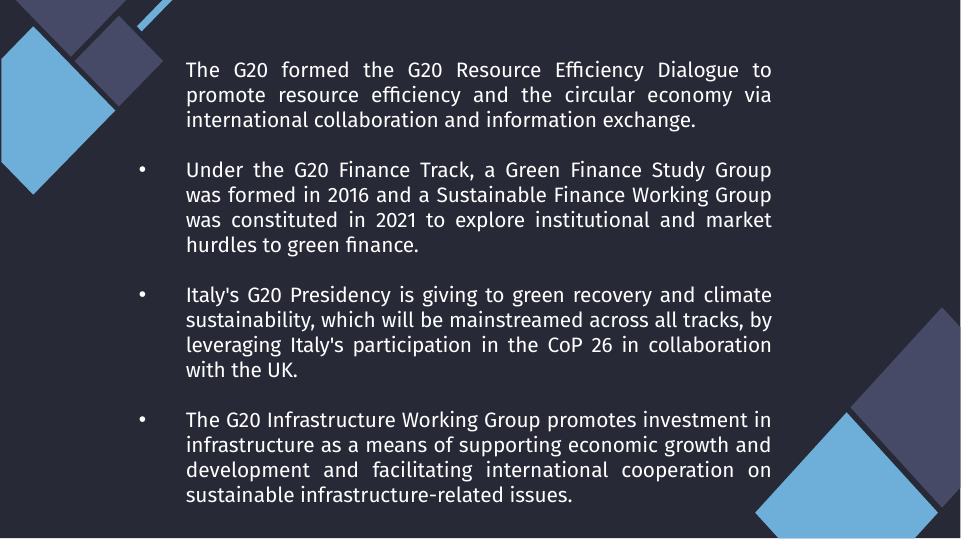

The G20 formed the G20 Resource Efficiency Dialogue to promote resource efficiency and the circular economy via international collaboration and information exchange.

Under the G20 Finance Track, a Green Finance Study Group was formed in 2016 and a Sustainable Finance Working Group was constituted in 2021 to explore institutional and market hurdles to green finance.

Italy's G20 Presidency is giving to green recovery and climate sustainability, which will be mainstreamed across all tracks, by leveraging Italy's participation in the CoP 26 in collaboration with the UK.

The G20 Infrastructure Working Group promotes investment in infrastructure as a means of supporting economic growth and development and facilitating international cooperation on sustainable infrastructure-related issues.